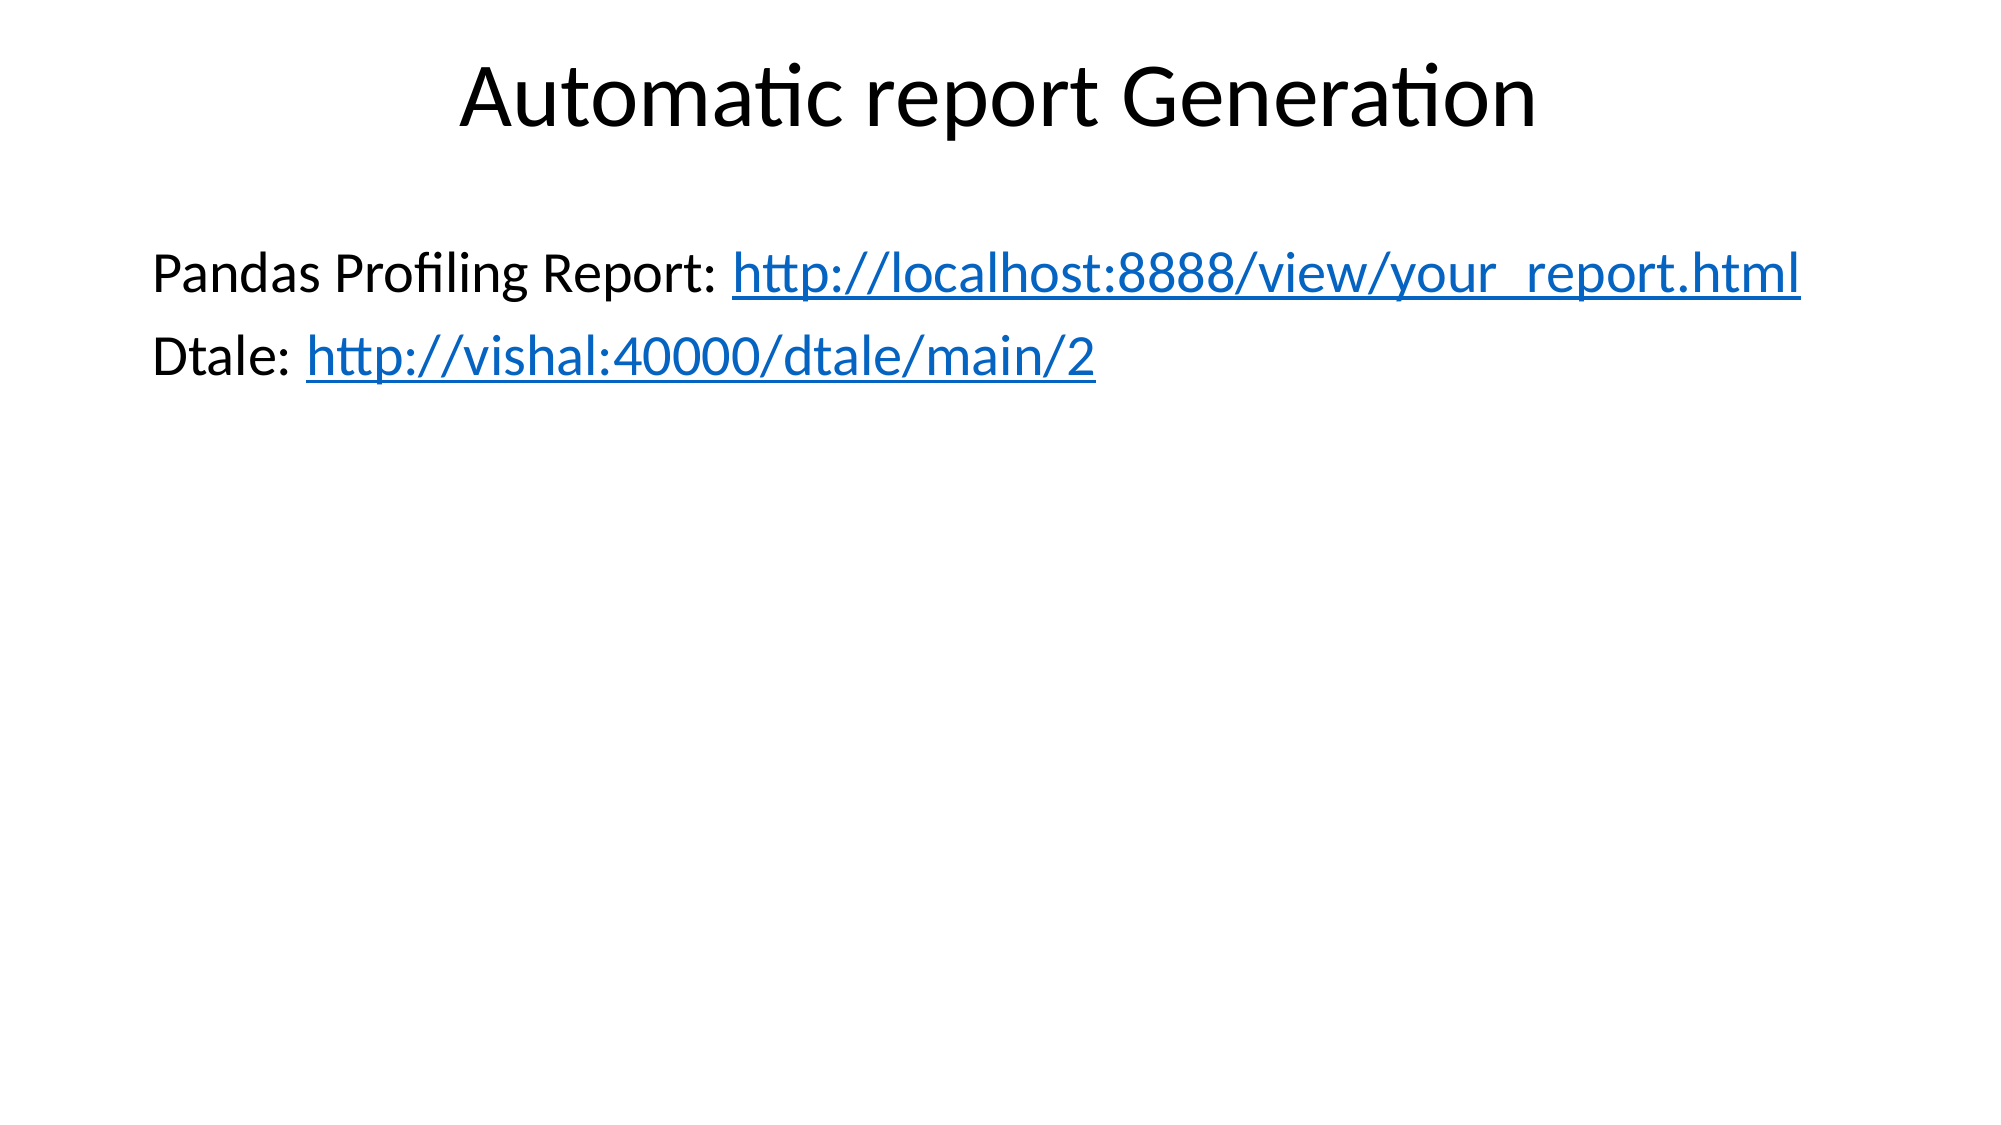

# Automatic report Generation
Pandas Profiling Report: http://localhost:8888/view/your_report.html
Dtale: http://vishal:40000/dtale/main/2